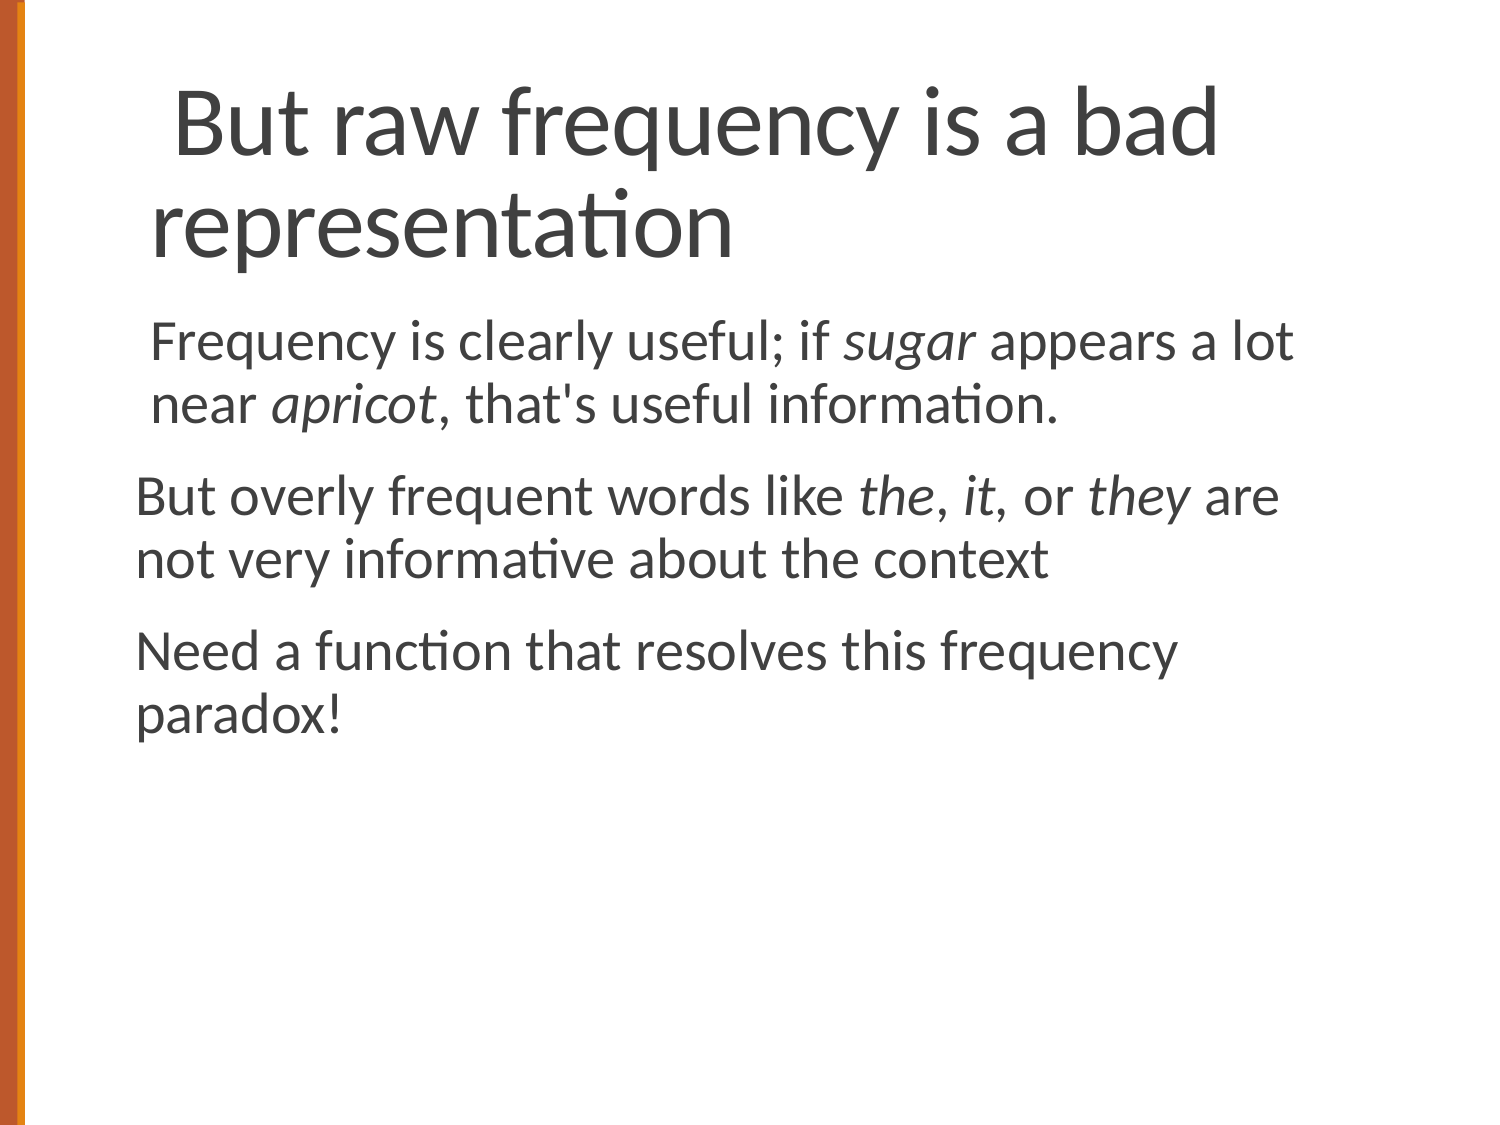

# But raw frequency is a bad representation
Frequency is clearly useful; if sugar appears a lot near apricot, that's useful information.
But overly frequent words like the, it, or they are not very informative about the context
Need a function that resolves this frequency paradox!